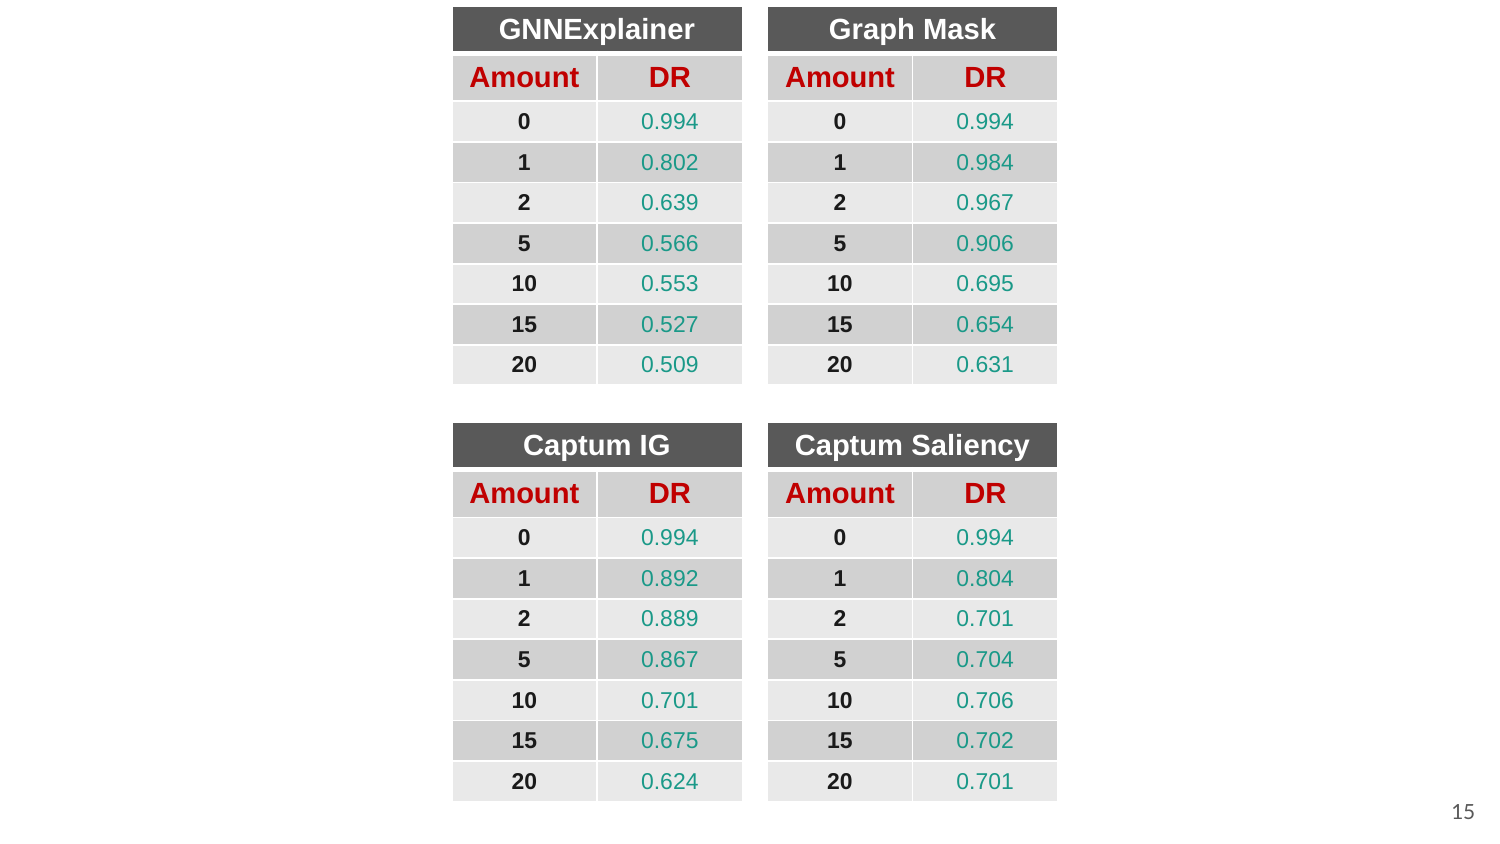

| GNNExplainer |  |
| --- | --- |
| Amount | DR |
| 0 | 0.994 |
| 1 | 0.802 |
| 2 | 0.639 |
| 5 | 0.566 |
| 10 | 0.553 |
| 15 | 0.527 |
| 20 | 0.509 |
| Graph Mask |  |
| --- | --- |
| Amount | DR |
| 0 | 0.994 |
| 1 | 0.984 |
| 2 | 0.967 |
| 5 | 0.906 |
| 10 | 0.695 |
| 15 | 0.654 |
| 20 | 0.631 |
| Captum IG |  |
| --- | --- |
| Amount | DR |
| 0 | 0.994 |
| 1 | 0.892 |
| 2 | 0.889 |
| 5 | 0.867 |
| 10 | 0.701 |
| 15 | 0.675 |
| 20 | 0.624 |
| Captum Saliency |  |
| --- | --- |
| Amount | DR |
| 0 | 0.994 |
| 1 | 0.804 |
| 2 | 0.701 |
| 5 | 0.704 |
| 10 | 0.706 |
| 15 | 0.702 |
| 20 | 0.701 |
15